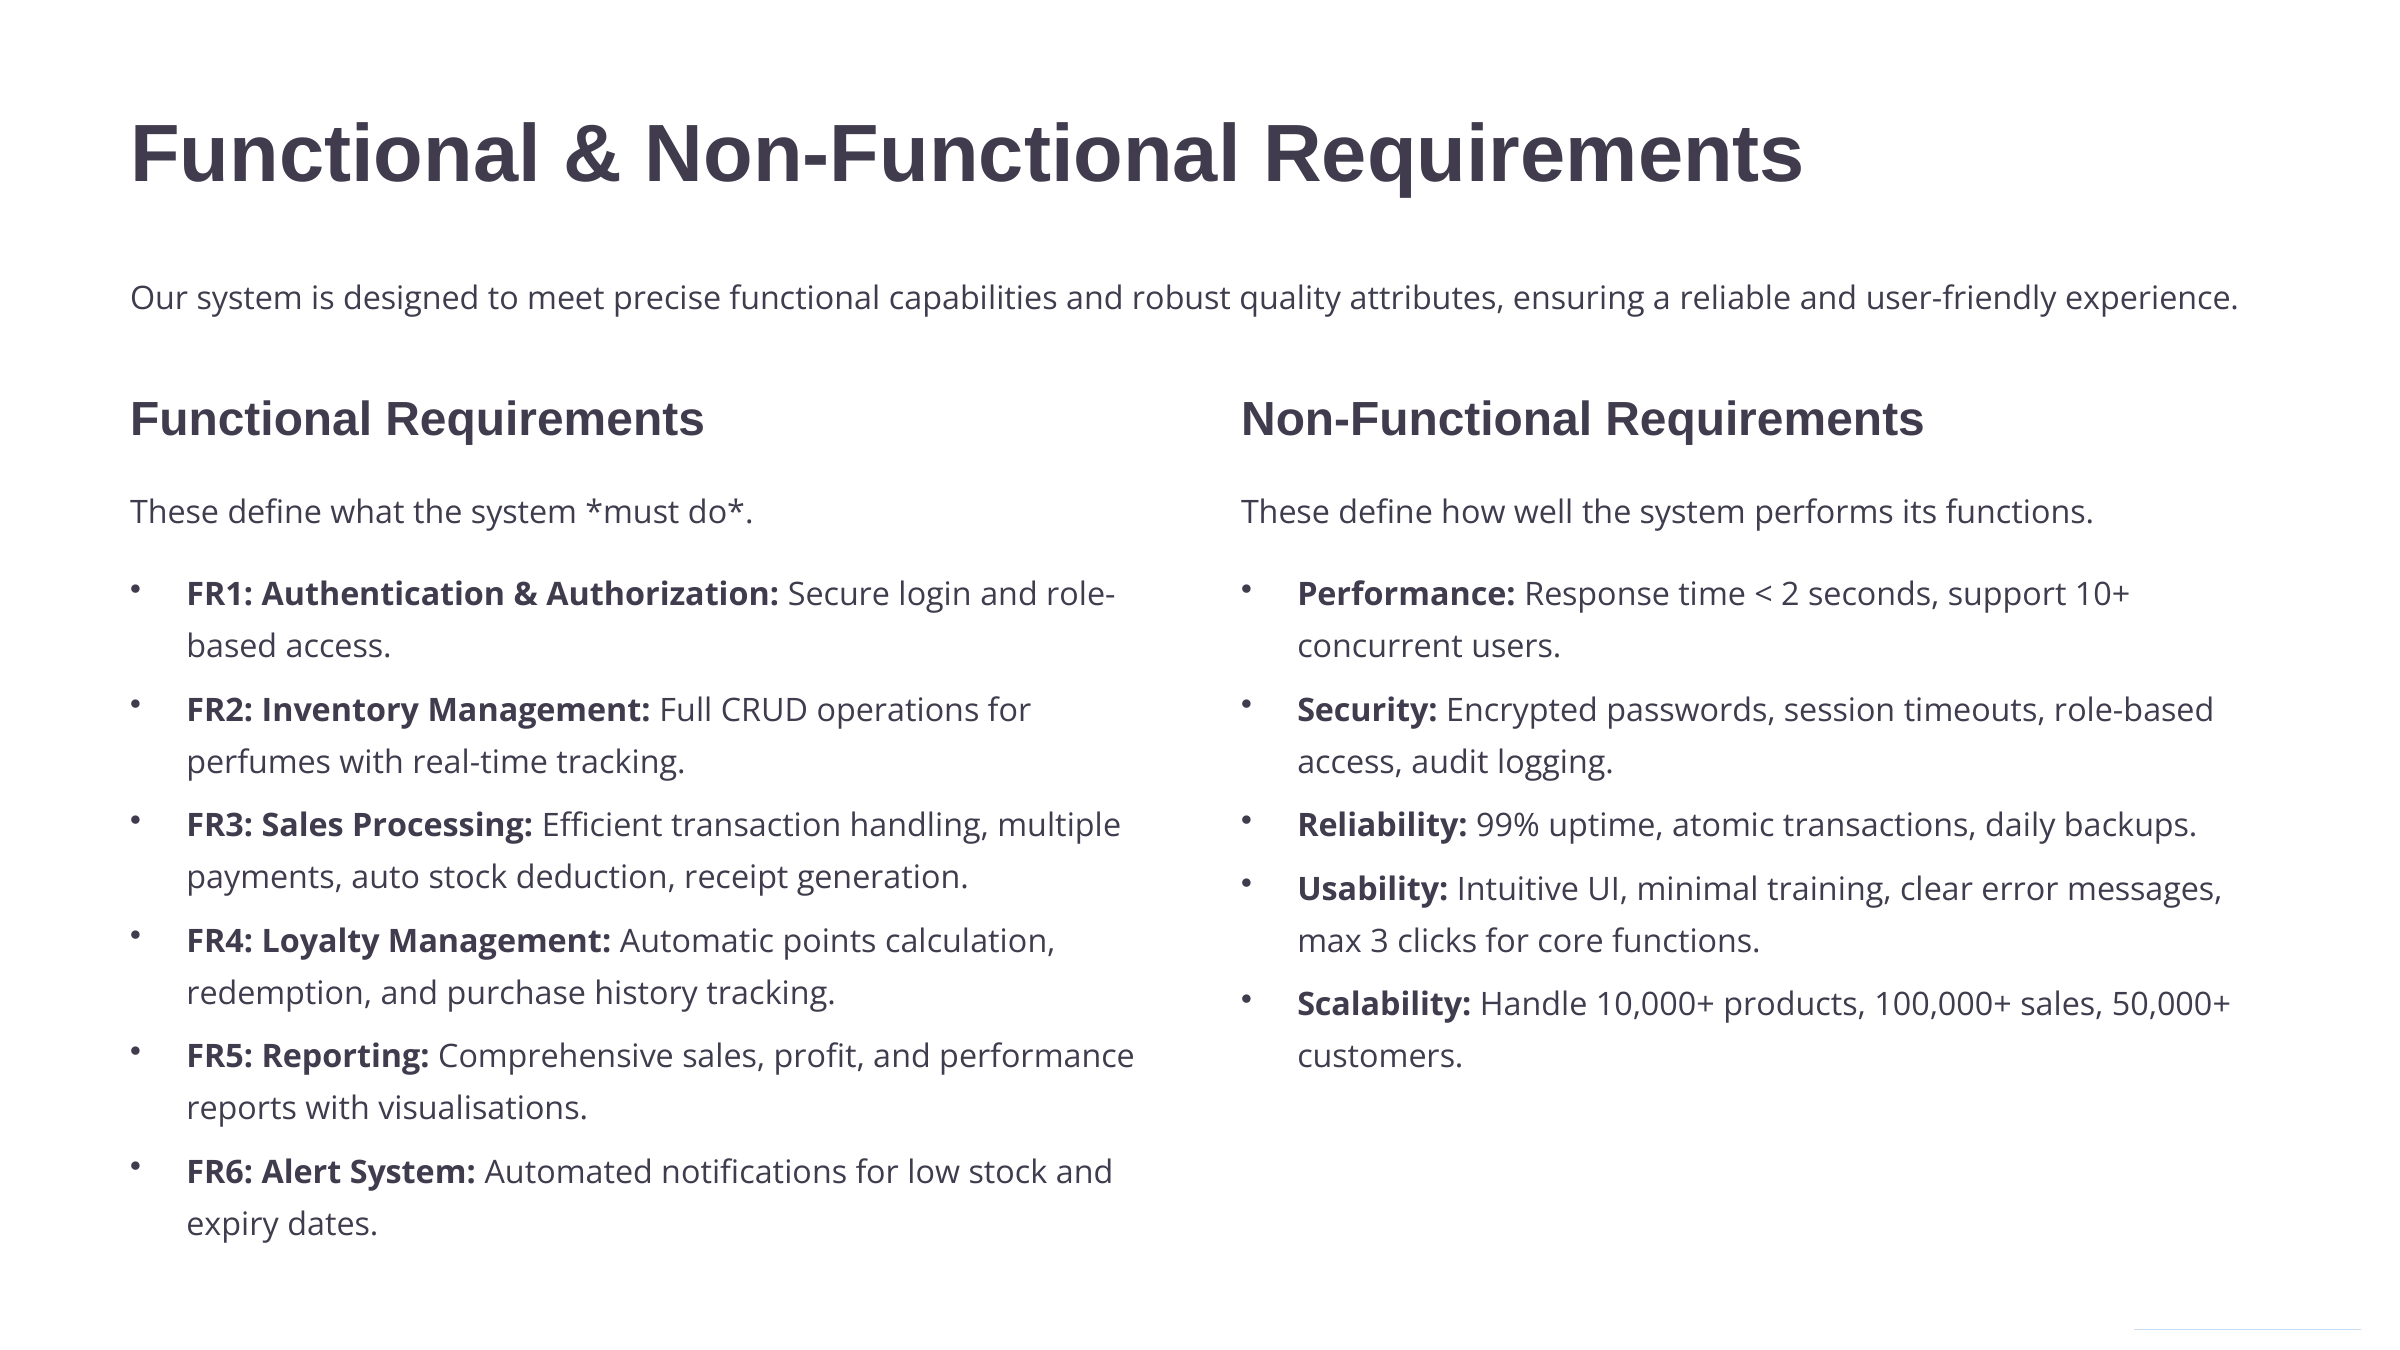

Functional & Non-Functional Requirements
Our system is designed to meet precise functional capabilities and robust quality attributes, ensuring a reliable and user-friendly experience.
Functional Requirements
Non-Functional Requirements
These define what the system *must do*.
These define how well the system performs its functions.
FR1: Authentication & Authorization: Secure login and role-based access.
Performance: Response time < 2 seconds, support 10+ concurrent users.
FR2: Inventory Management: Full CRUD operations for perfumes with real-time tracking.
Security: Encrypted passwords, session timeouts, role-based access, audit logging.
FR3: Sales Processing: Efficient transaction handling, multiple payments, auto stock deduction, receipt generation.
Reliability: 99% uptime, atomic transactions, daily backups.
Usability: Intuitive UI, minimal training, clear error messages, max 3 clicks for core functions.
FR4: Loyalty Management: Automatic points calculation, redemption, and purchase history tracking.
Scalability: Handle 10,000+ products, 100,000+ sales, 50,000+ customers.
FR5: Reporting: Comprehensive sales, profit, and performance reports with visualisations.
FR6: Alert System: Automated notifications for low stock and expiry dates.